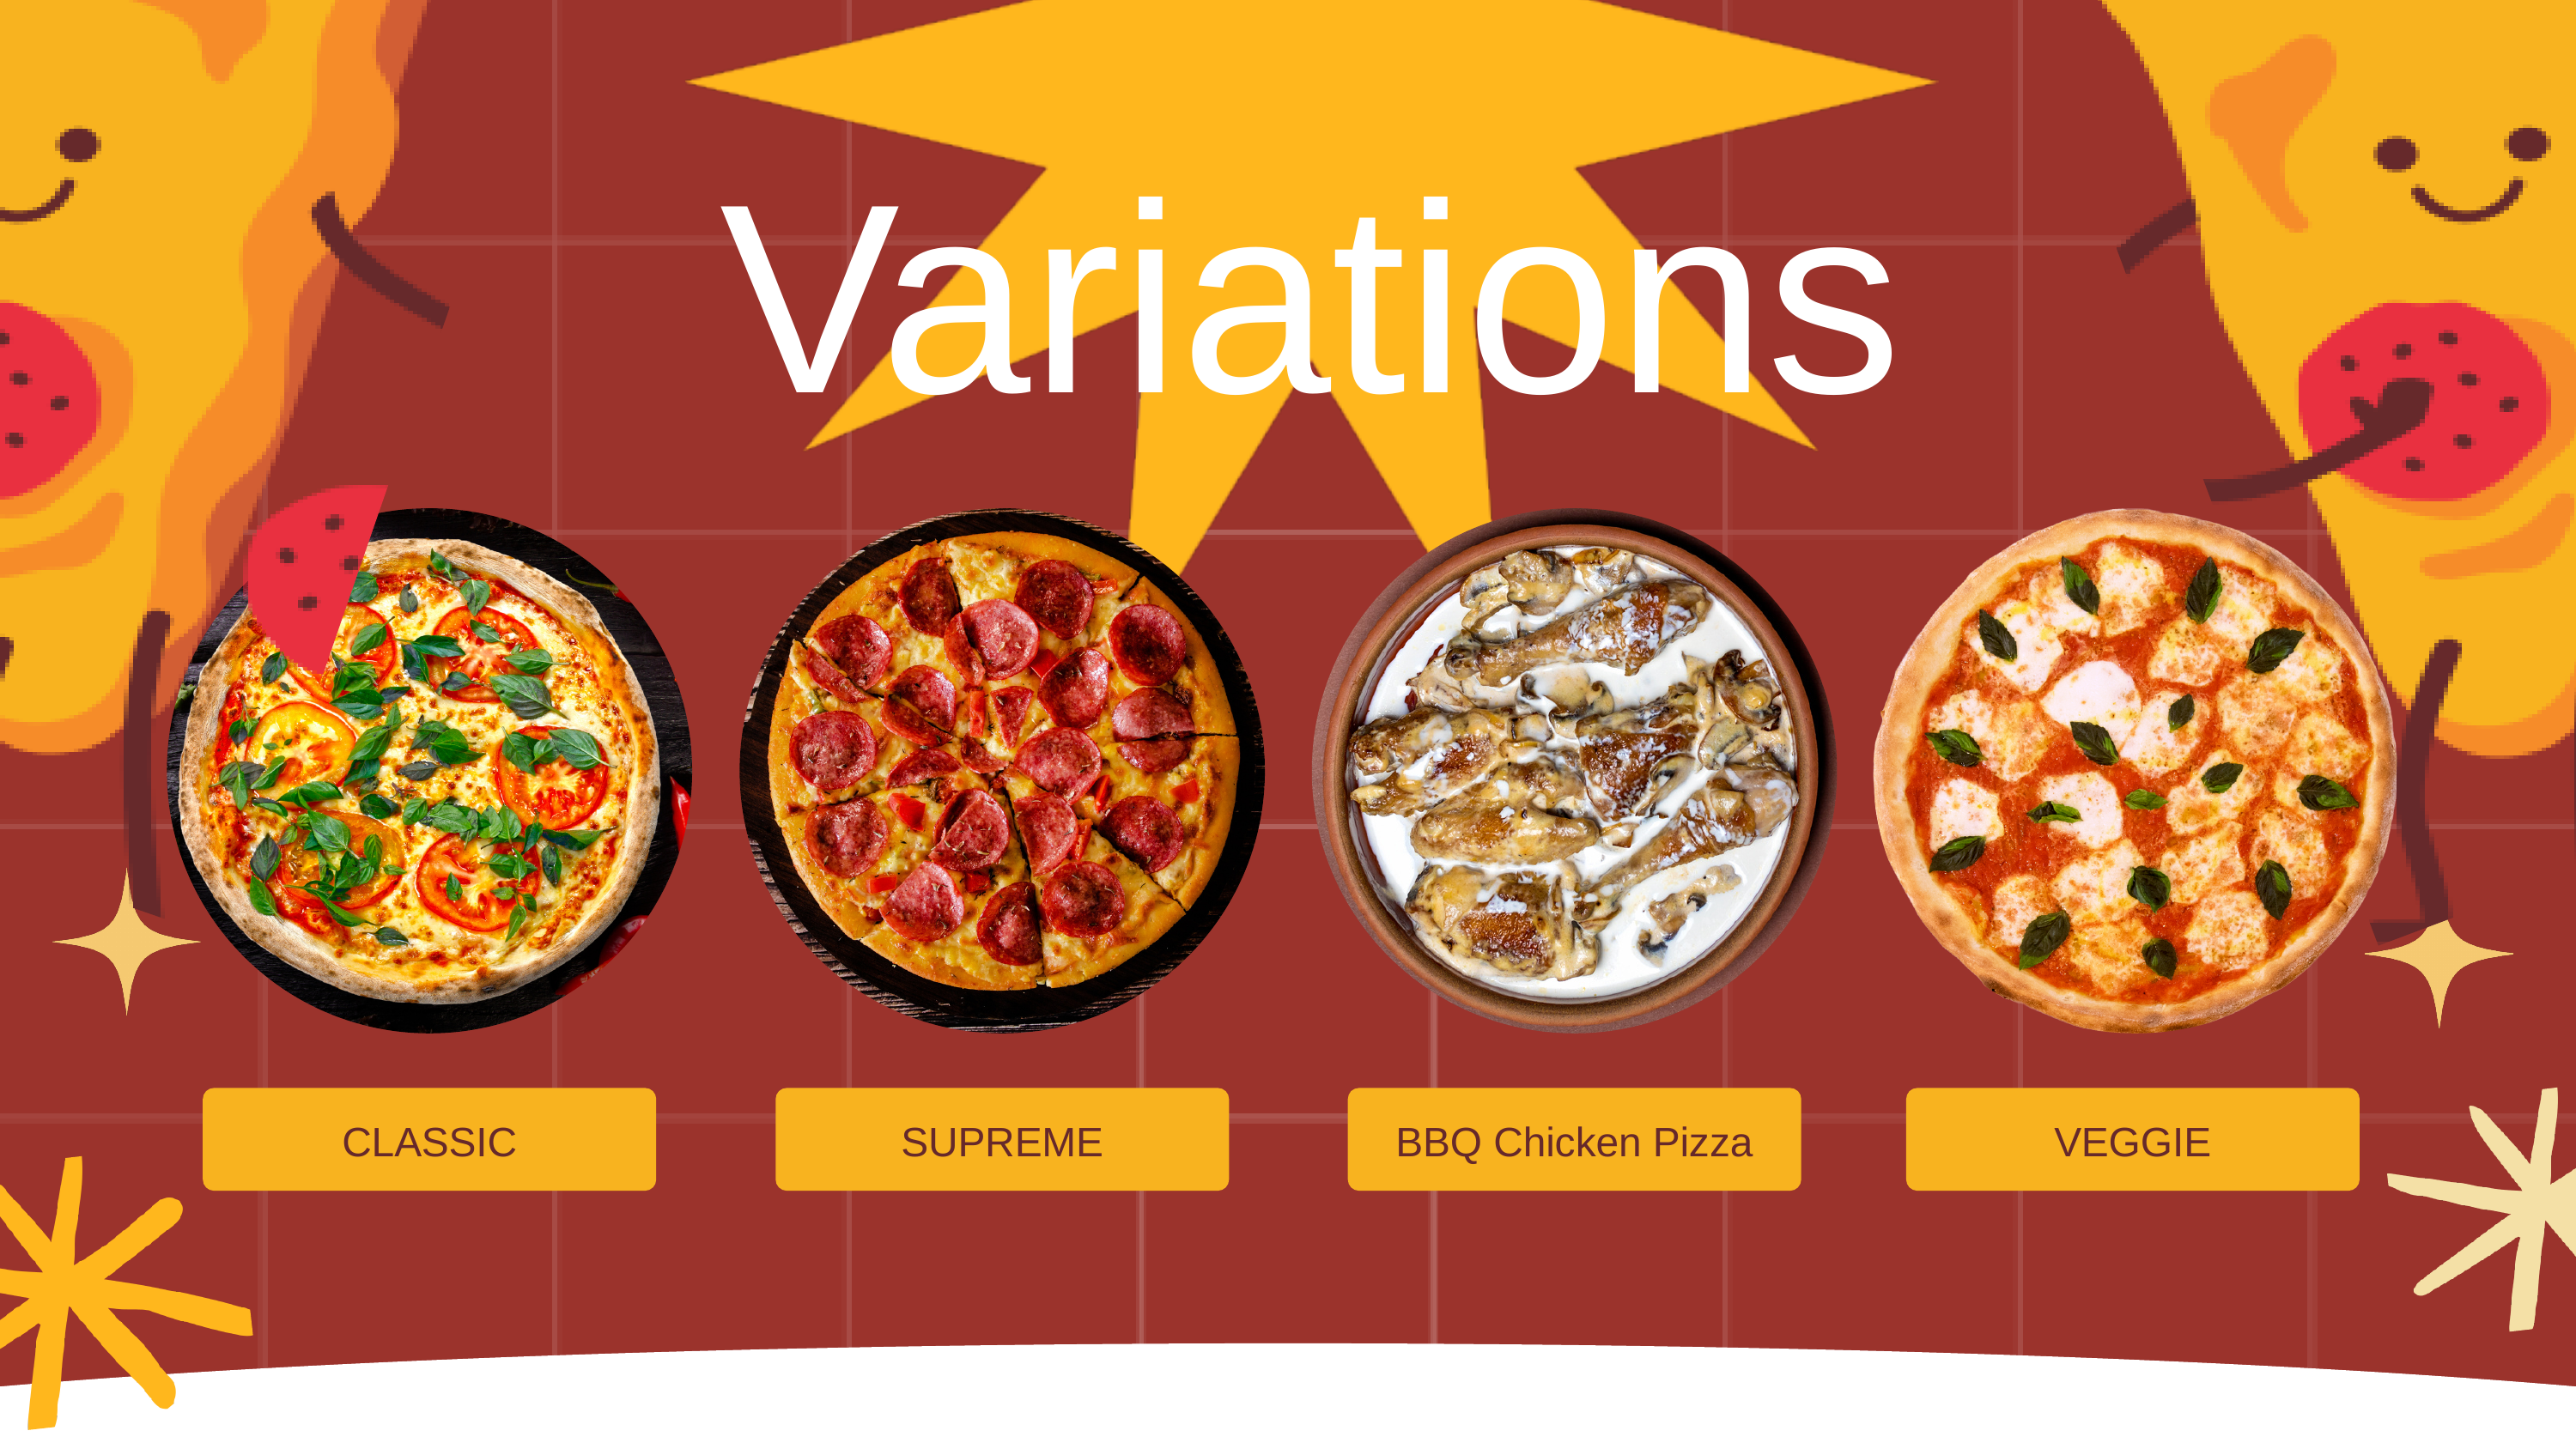

Variations

CLASSIC
SUPREME
BBQ Chicken Pizza
VEGGIE